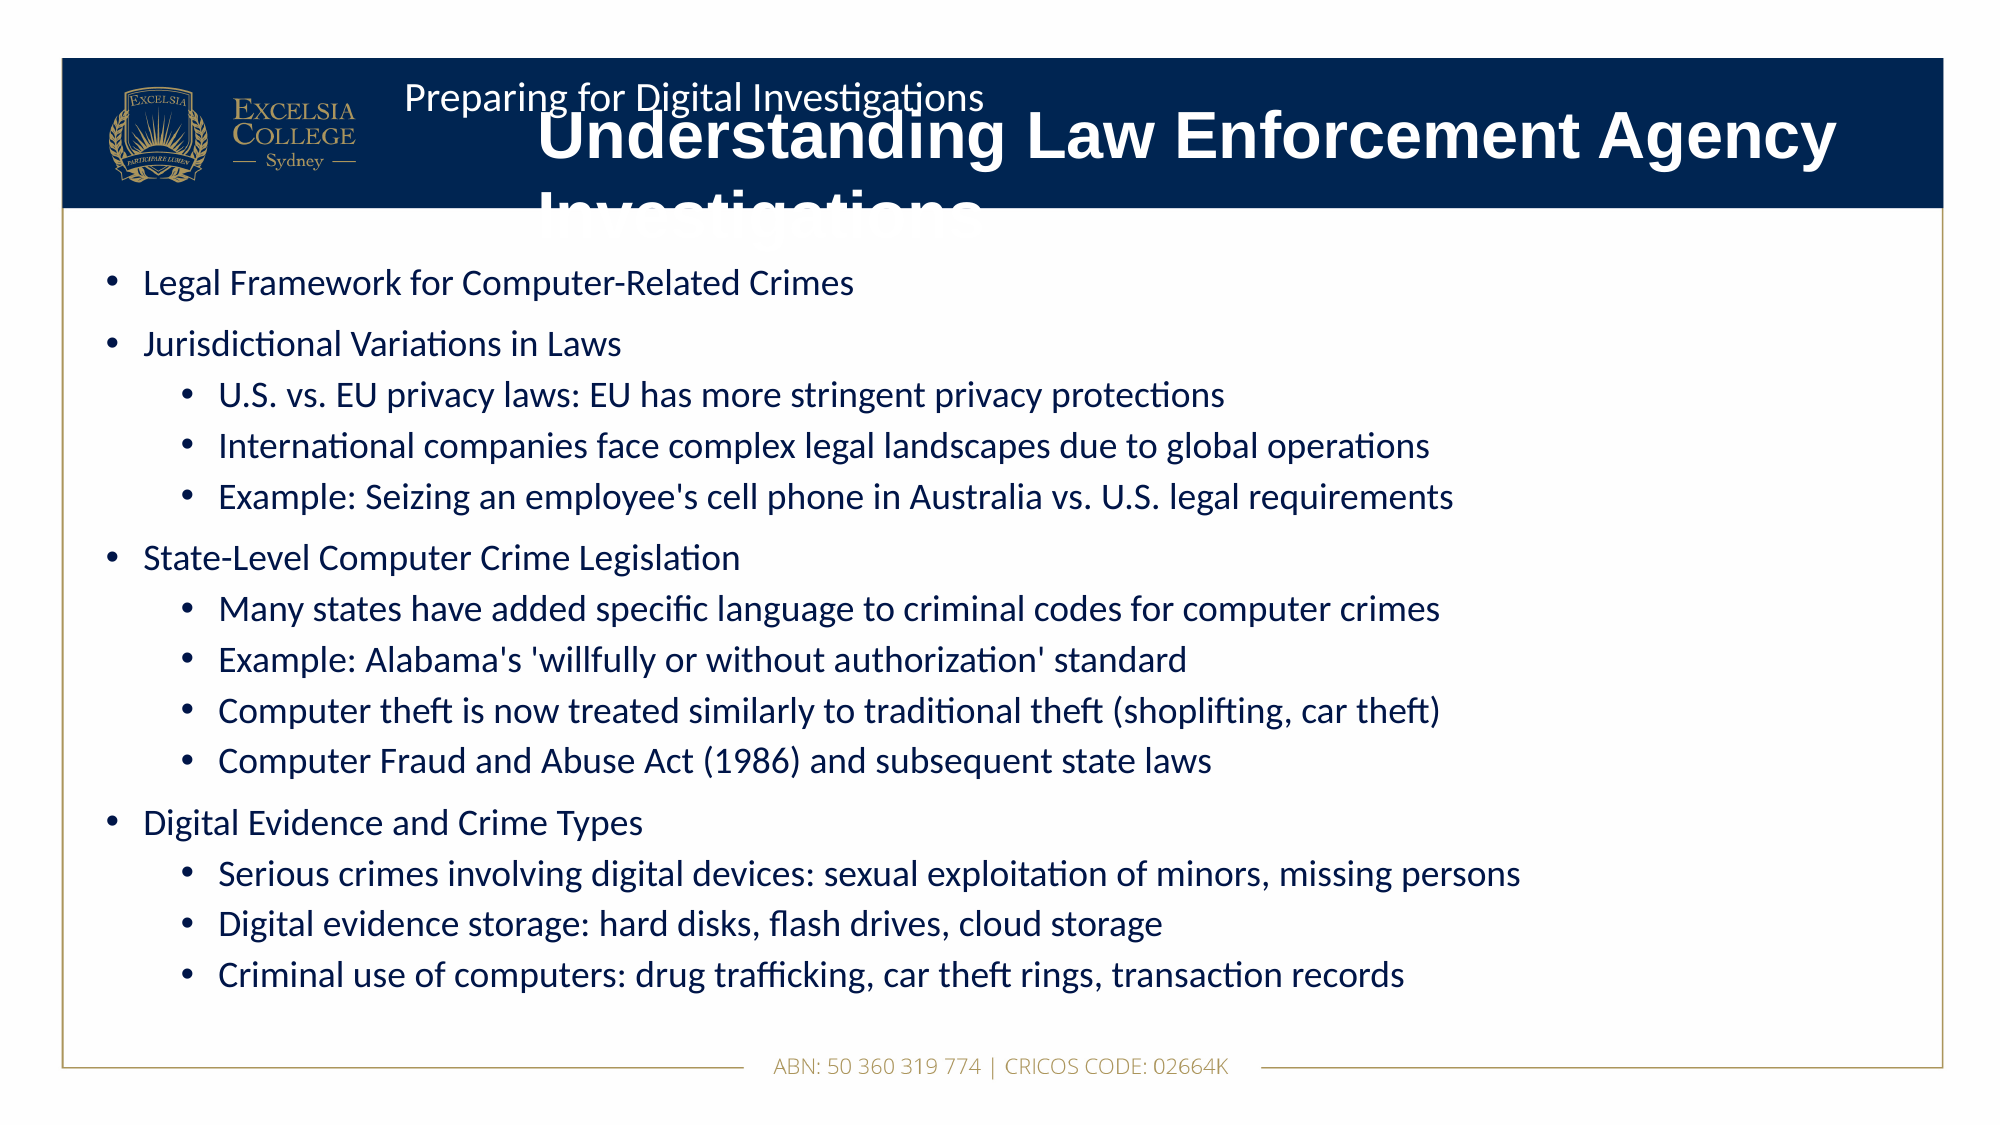

# Preparing for Digital Investigations
Understanding Law Enforcement Agency Investigations
Legal Framework for Computer-Related Crimes
Jurisdictional Variations in Laws
U.S. vs. EU privacy laws: EU has more stringent privacy protections
International companies face complex legal landscapes due to global operations
Example: Seizing an employee's cell phone in Australia vs. U.S. legal requirements
State-Level Computer Crime Legislation
Many states have added specific language to criminal codes for computer crimes
Example: Alabama's 'willfully or without authorization' standard
Computer theft is now treated similarly to traditional theft (shoplifting, car theft)
Computer Fraud and Abuse Act (1986) and subsequent state laws
Digital Evidence and Crime Types
Serious crimes involving digital devices: sexual exploitation of minors, missing persons
Digital evidence storage: hard disks, flash drives, cloud storage
Criminal use of computers: drug trafficking, car theft rings, transaction records